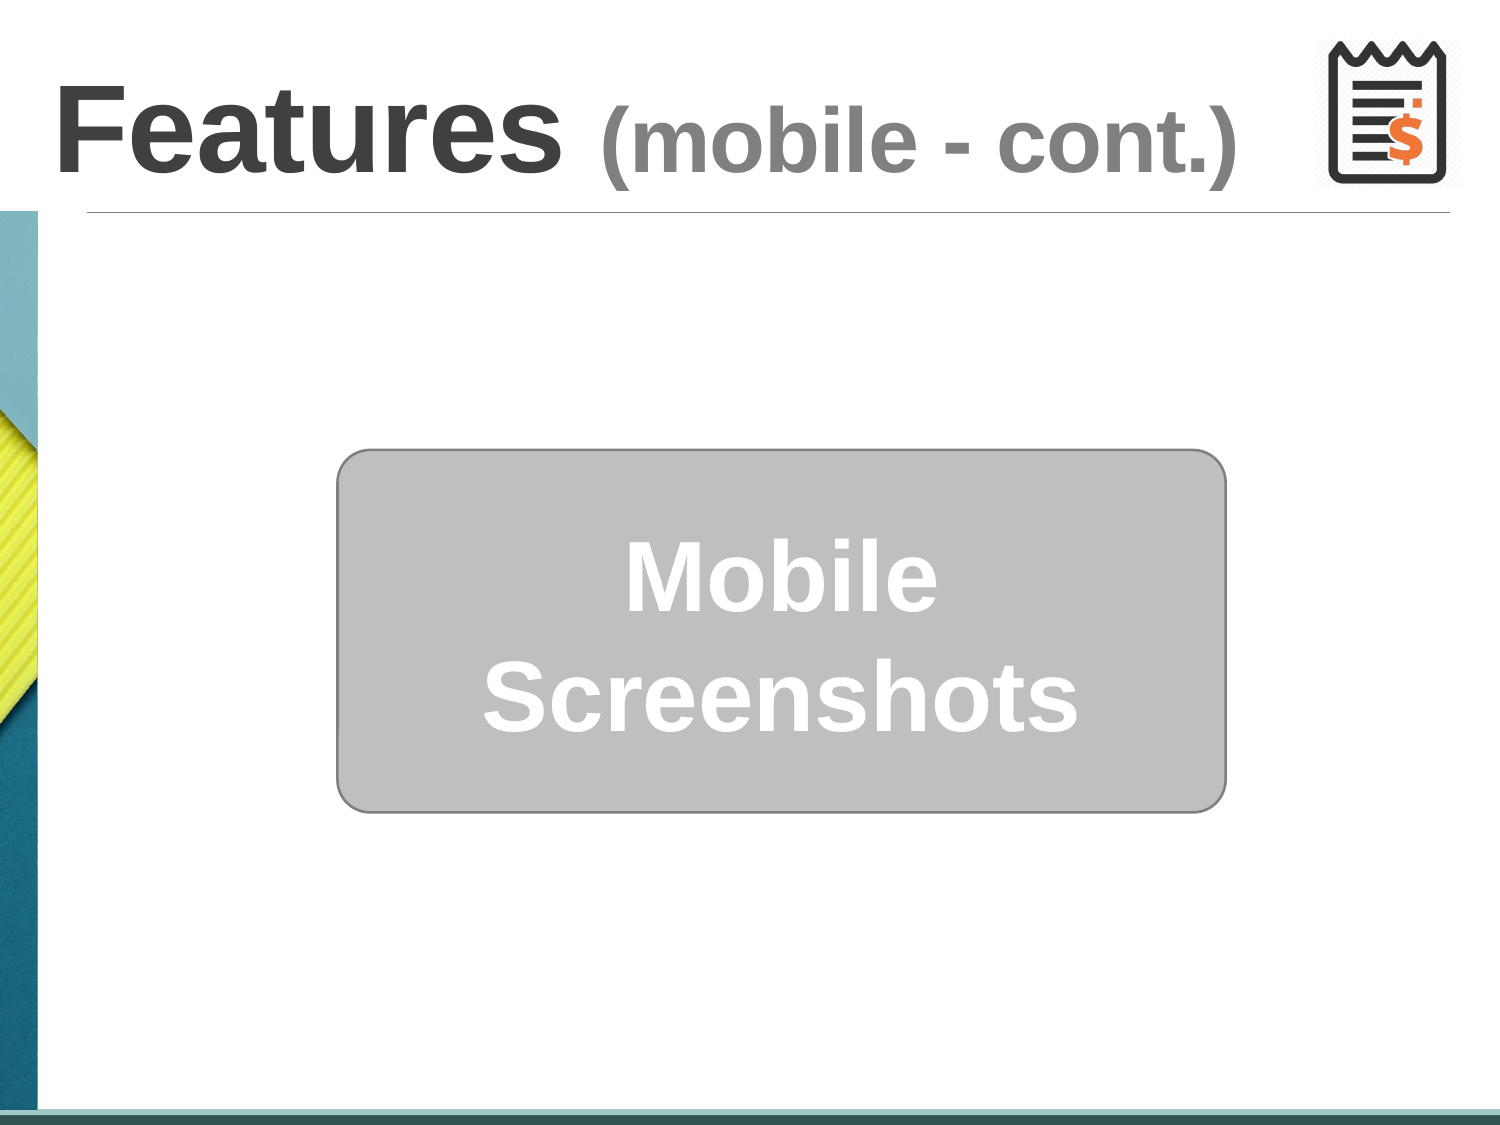

# Features (mobile - cont.)
Mobile
Screenshots